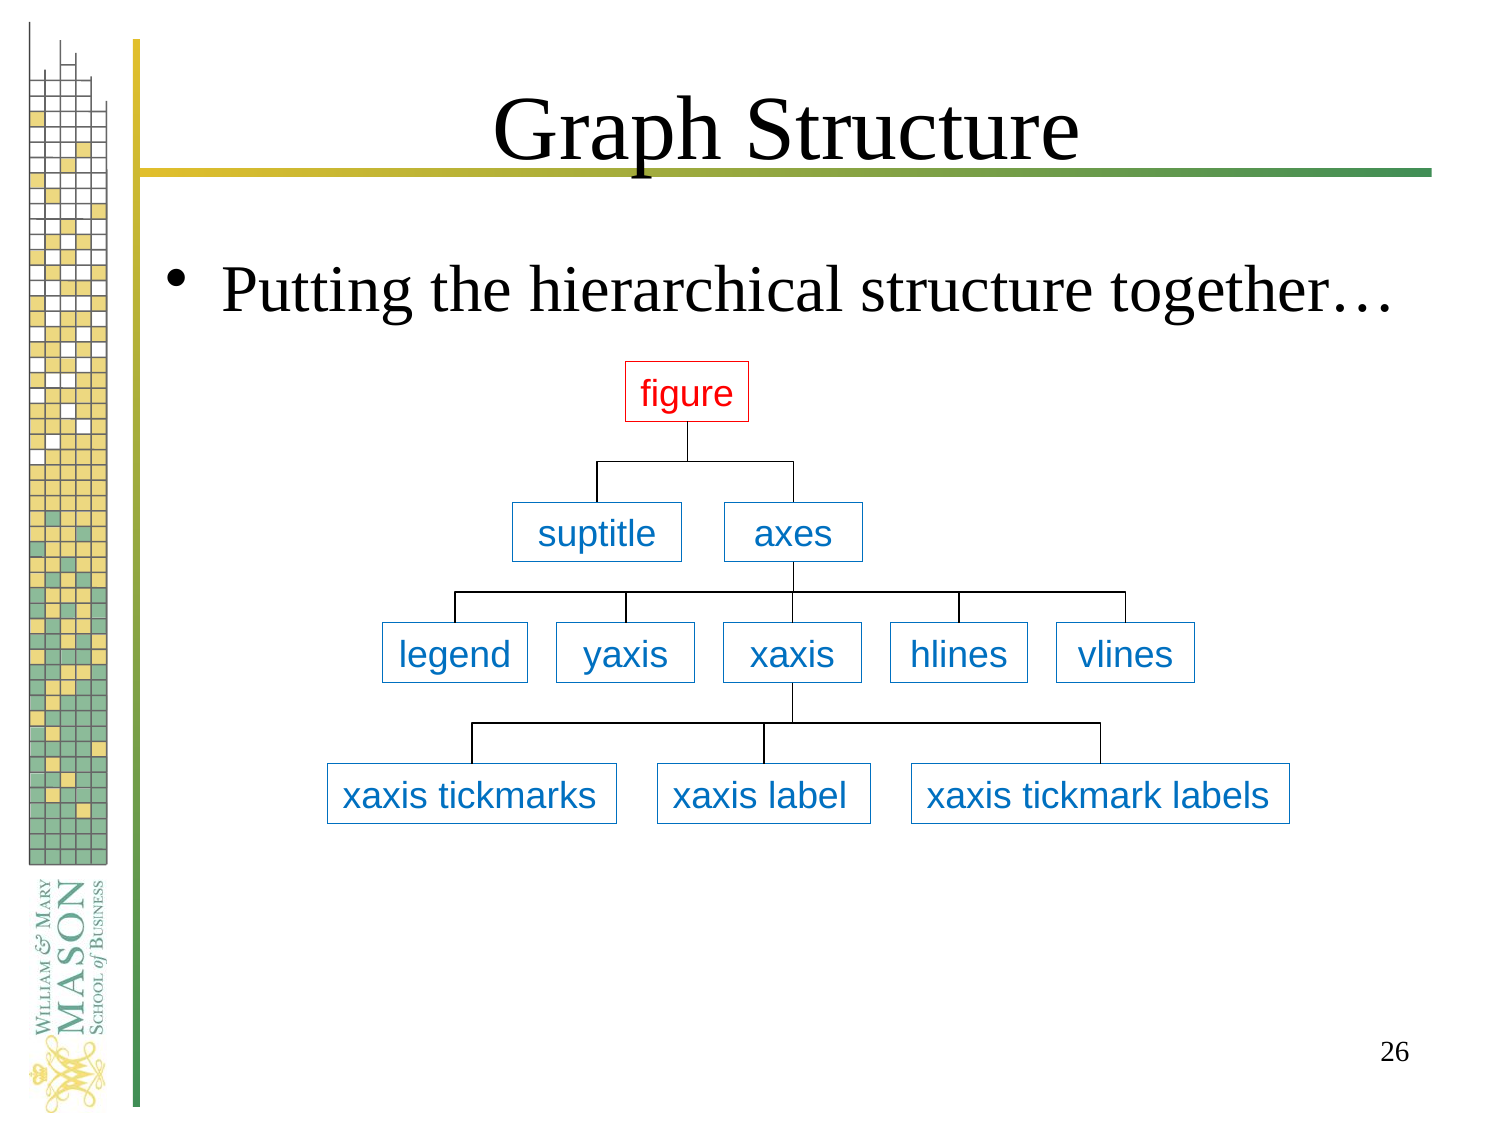

# Graph Structure
Putting the hierarchical structure together…
figure
suptitle
axes
legend
yaxis
xaxis
hlines
vlines
xaxis tickmarks
xaxis label
xaxis tickmark labels
26